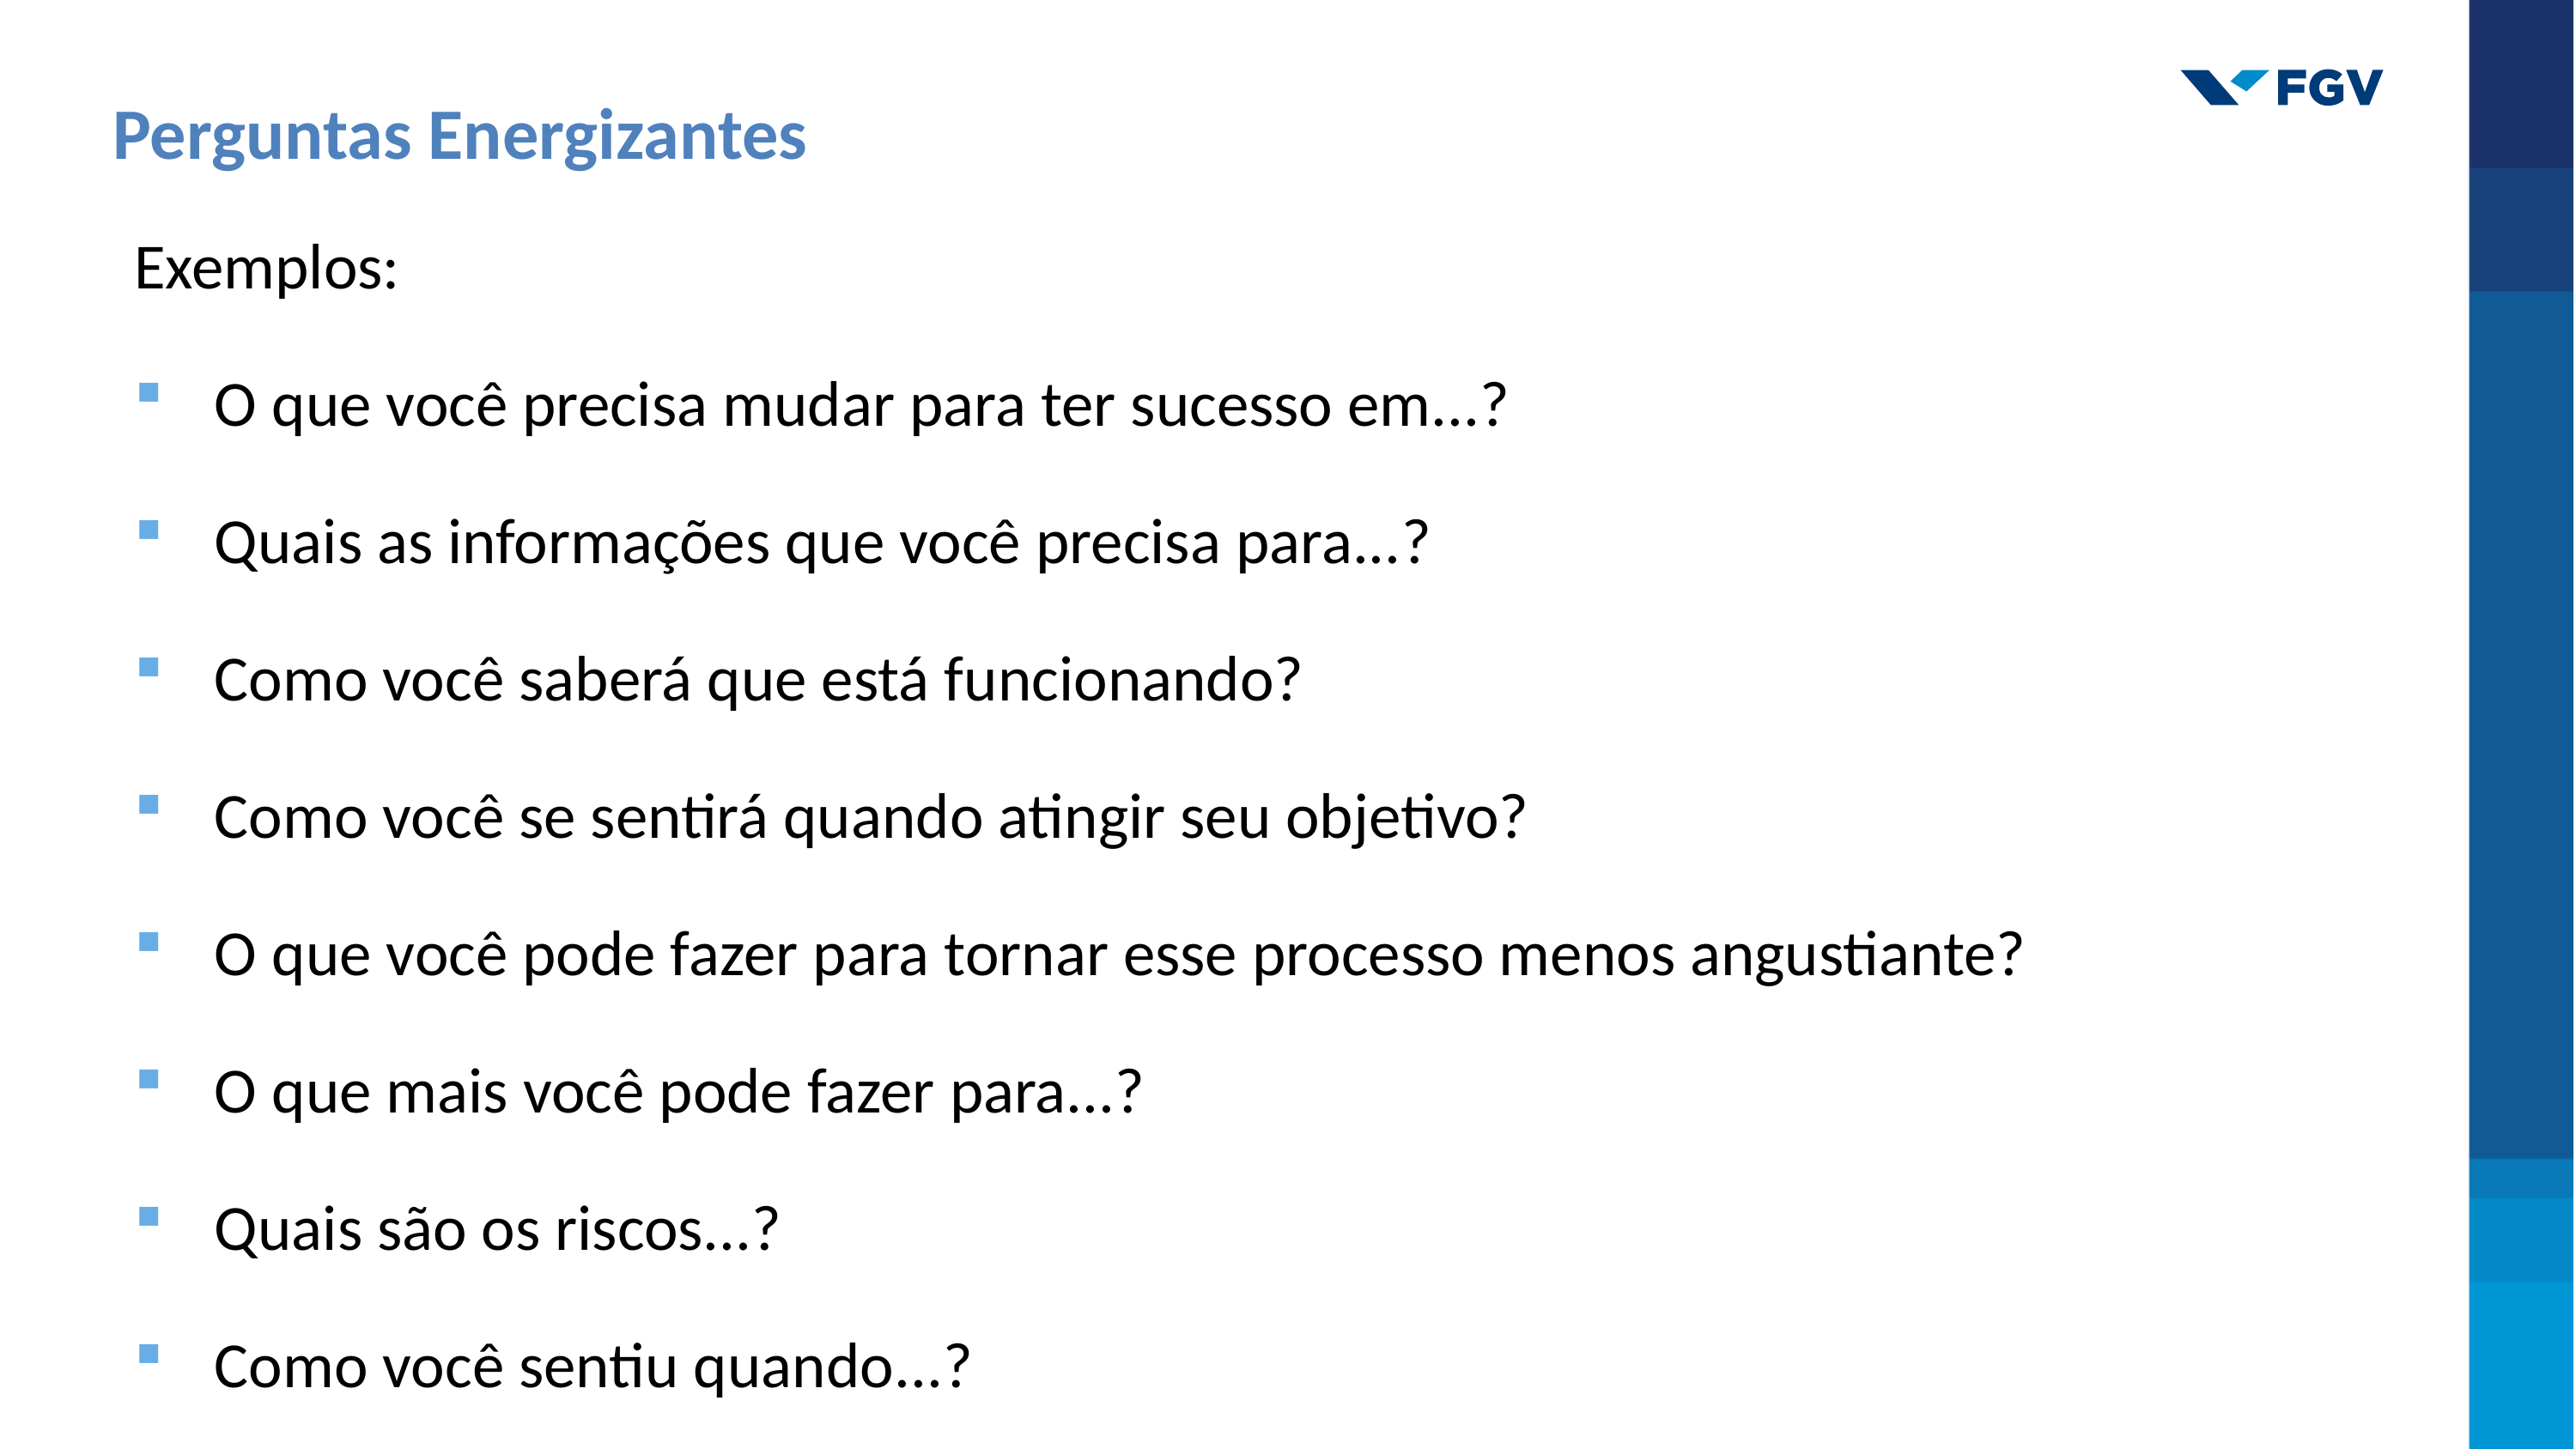

# Perguntas Energizantes
Exemplos:
O que você precisa mudar para ter sucesso em...?
Quais as informações que você precisa para...?
Como você saberá que está funcionando?
Como você se sentirá quando atingir seu objetivo?
O que você pode fazer para tornar esse processo menos angustiante?
O que mais você pode fazer para...?
Quais são os riscos...?
Como você sentiu quando...?